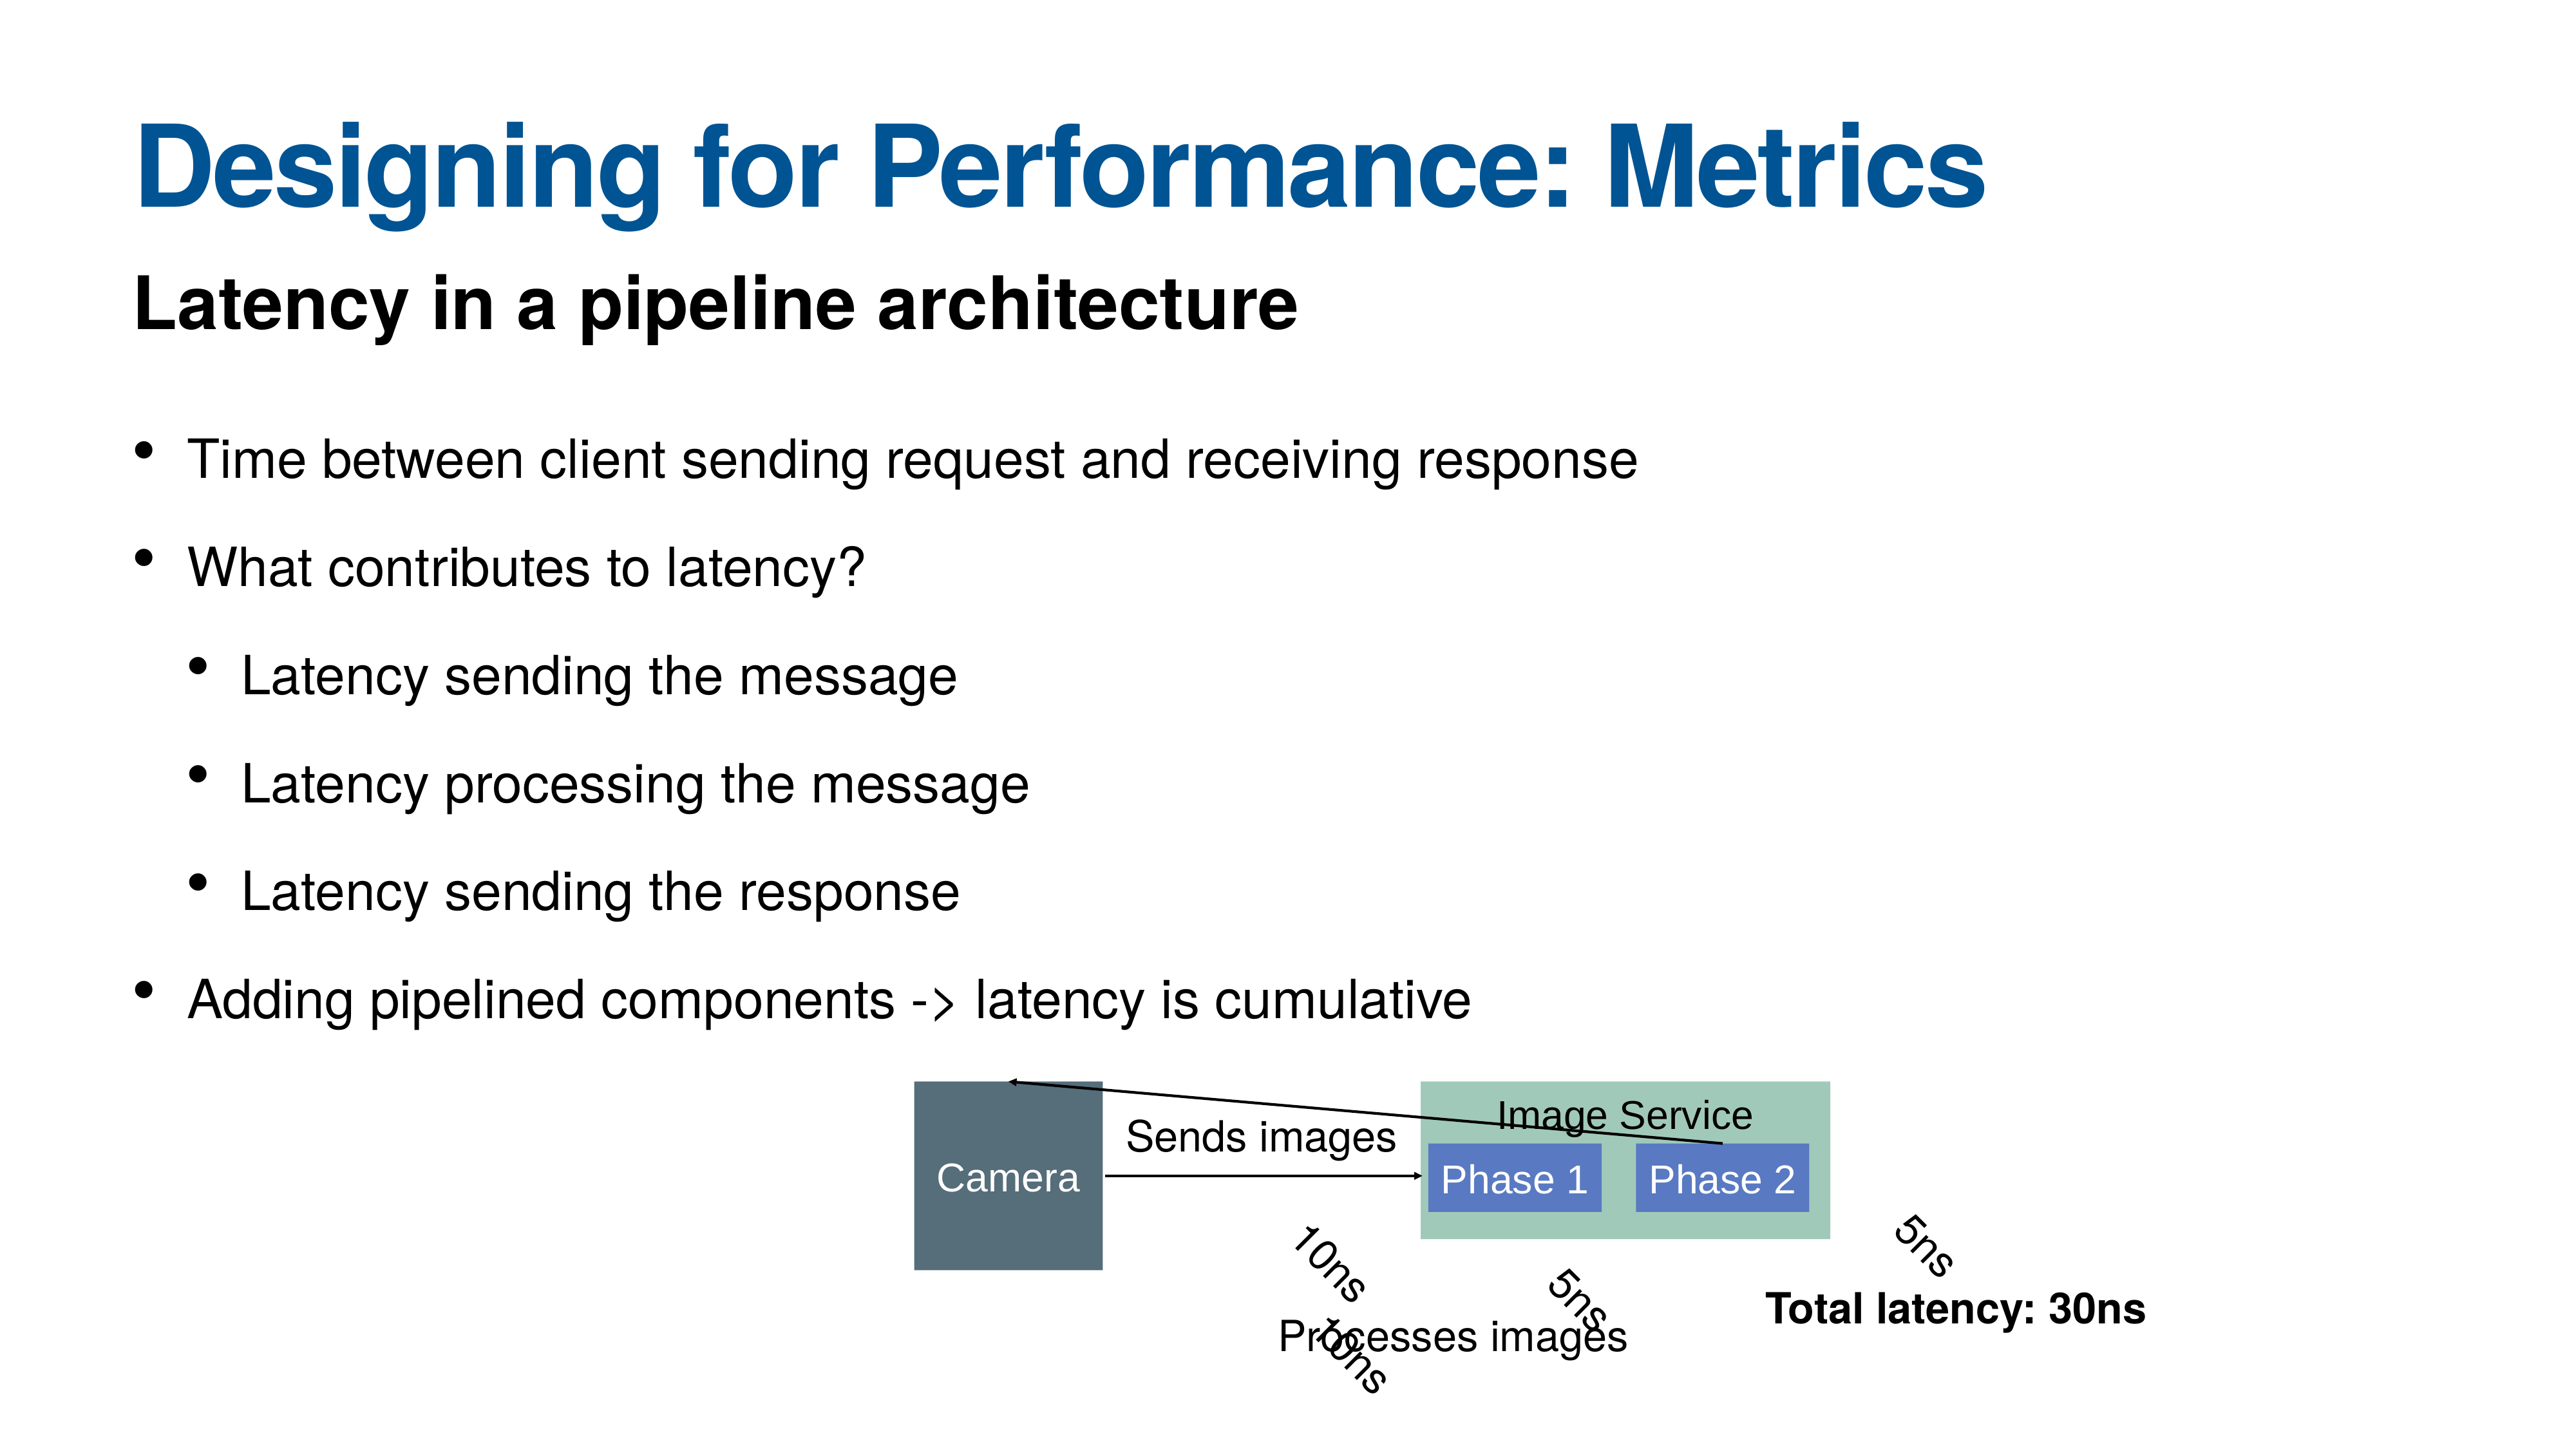

# Designing for Performance: Metrics
Latency in a pipeline architecture
Time between client sending request and receiving response
What contributes to latency?
Latency sending the message
Latency processing the message
Latency sending the response
Adding pipelined components -> latency is cumulative
Camera
Image Service
Sends images
Phase 1
Phase 2

5ns
10ns
5ns
10ns
Total latency: 30ns
Processes images